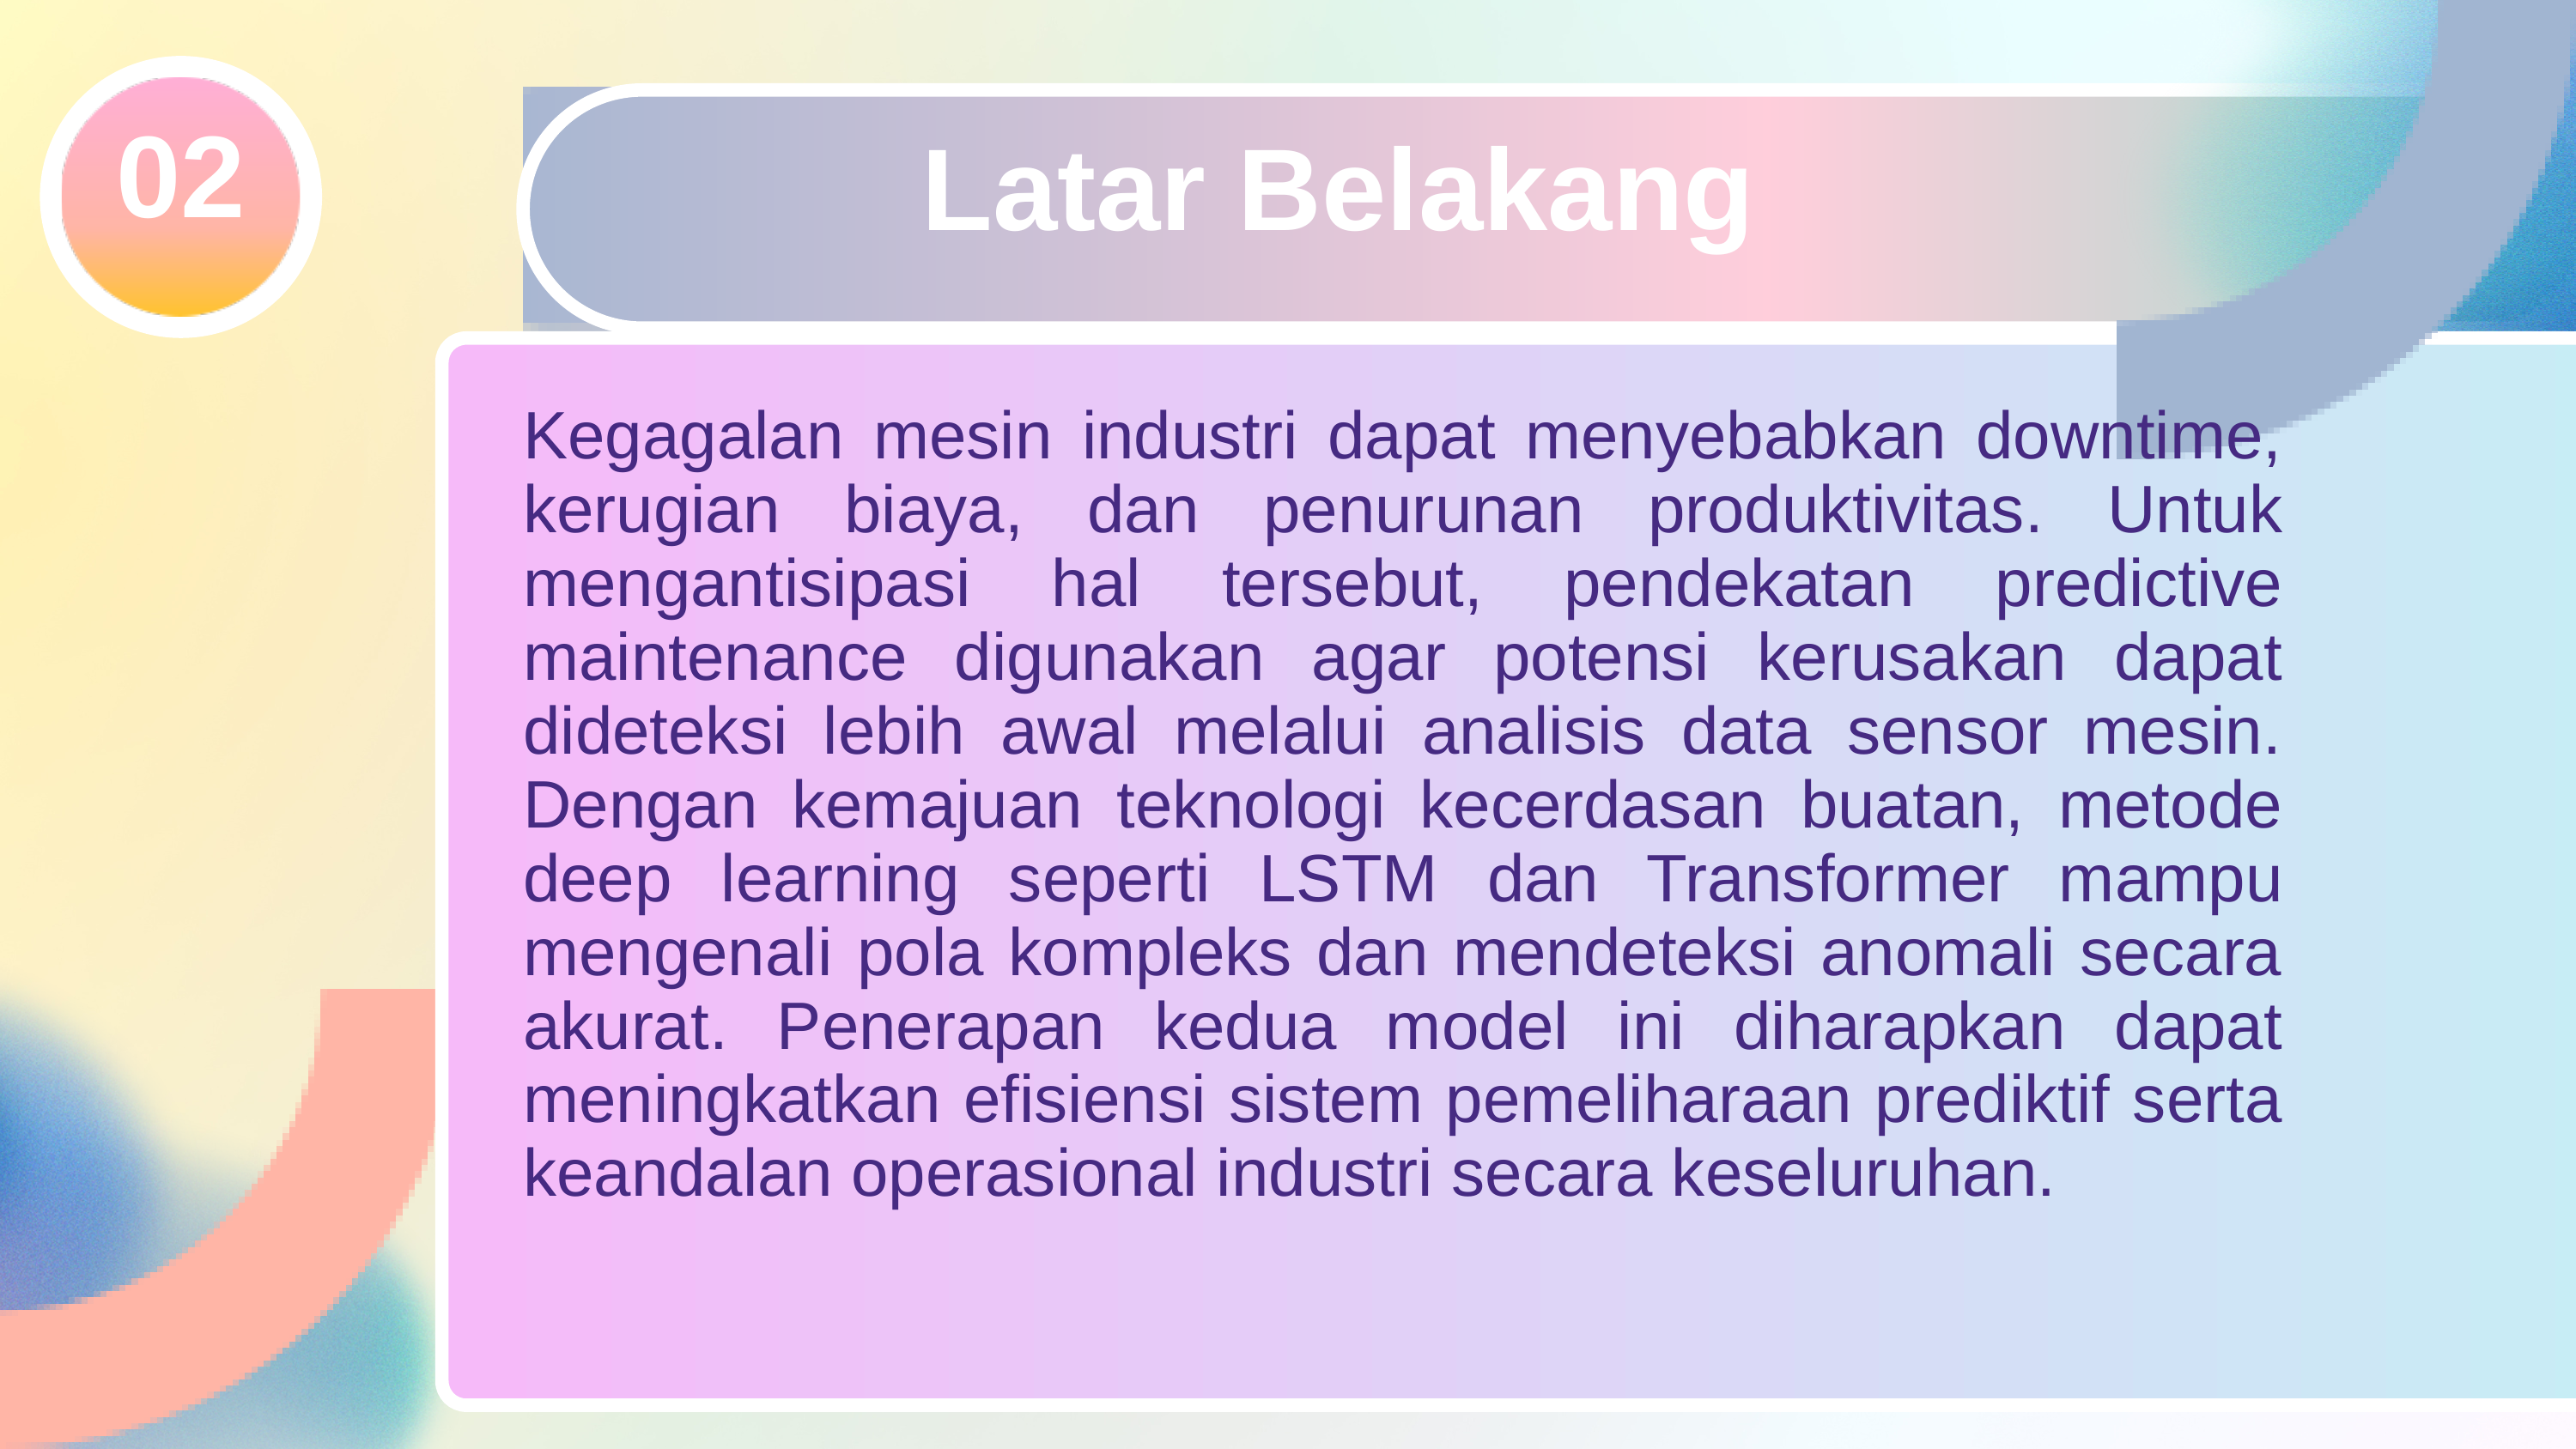

02
Latar Belakang

Kegagalan mesin industri dapat menyebabkan downtime, kerugian biaya, dan penurunan produktivitas. Untuk mengantisipasi hal tersebut, pendekatan predictive maintenance digunakan agar potensi kerusakan dapat dideteksi lebih awal melalui analisis data sensor mesin. Dengan kemajuan teknologi kecerdasan buatan, metode deep learning seperti LSTM dan Transformer mampu mengenali pola kompleks dan mendeteksi anomali secara akurat. Penerapan kedua model ini diharapkan dapat meningkatkan efisiensi sistem pemeliharaan prediktif serta keandalan operasional industri secara keseluruhan.